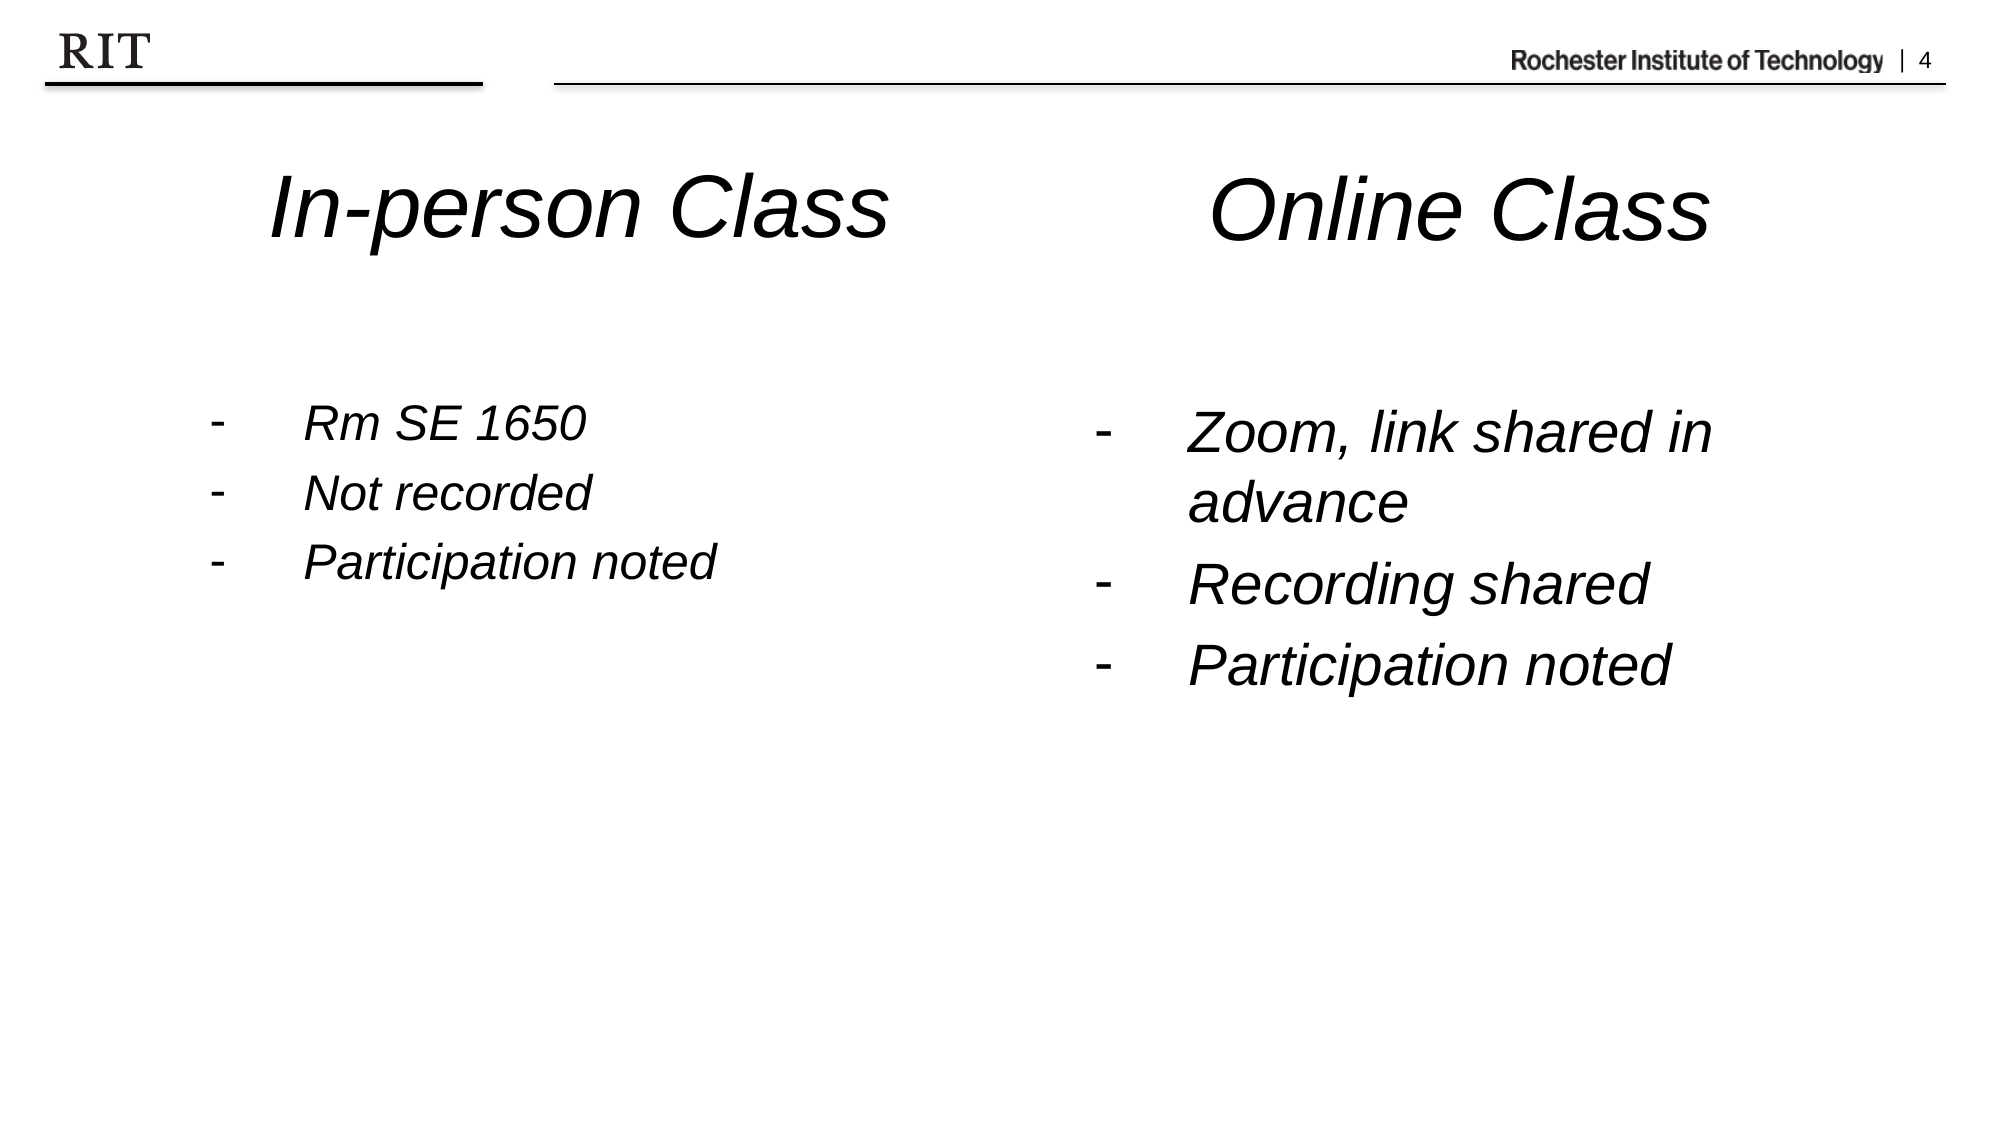

In-person Class

Rm SE 1650
Not recorded
Participation noted
Online Class

Zoom, link shared in advance
Recording shared
Participation noted